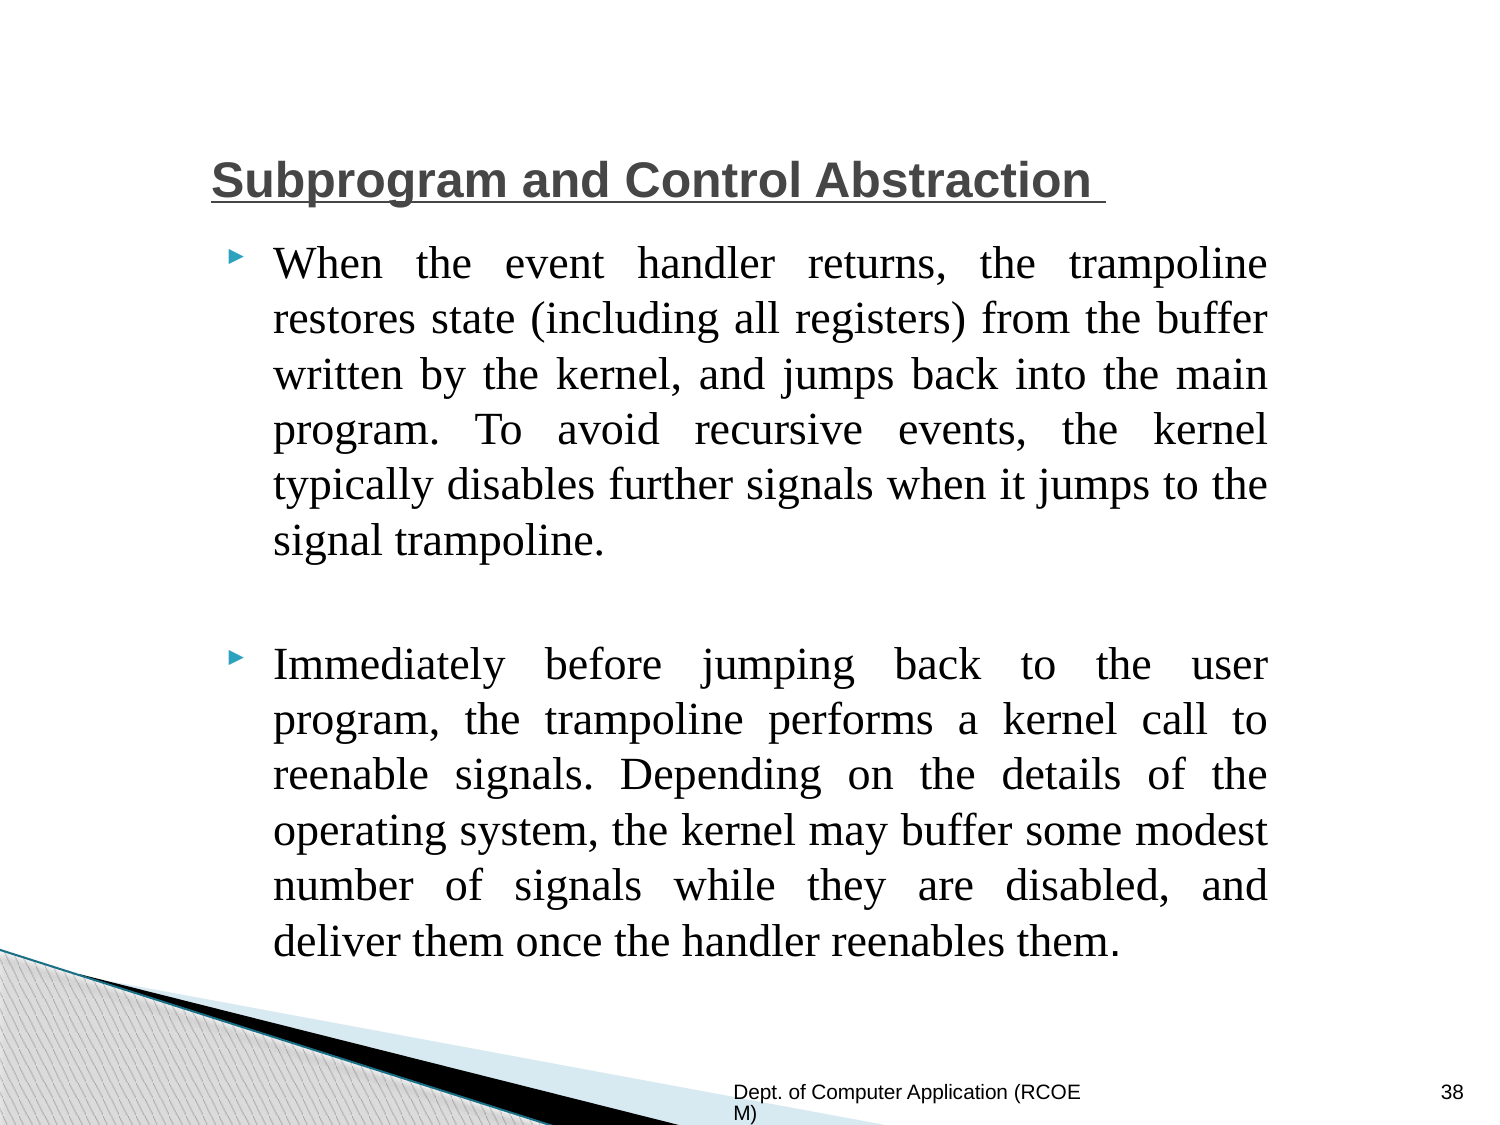

# Subprogram and Control Abstraction
When the event handler returns, the trampoline restores state (including all registers) from the buffer written by the kernel, and jumps back into the main program. To avoid recursive events, the kernel typically disables further signals when it jumps to the signal trampoline.

Immediately before jumping back to the user program, the trampoline performs a kernel call to reenable signals. Depending on the details of the operating system, the kernel may buffer some modest number of signals while they are disabled, and deliver them once the handler reenables them.

Dept. of Computer Application (RCOEM)
38